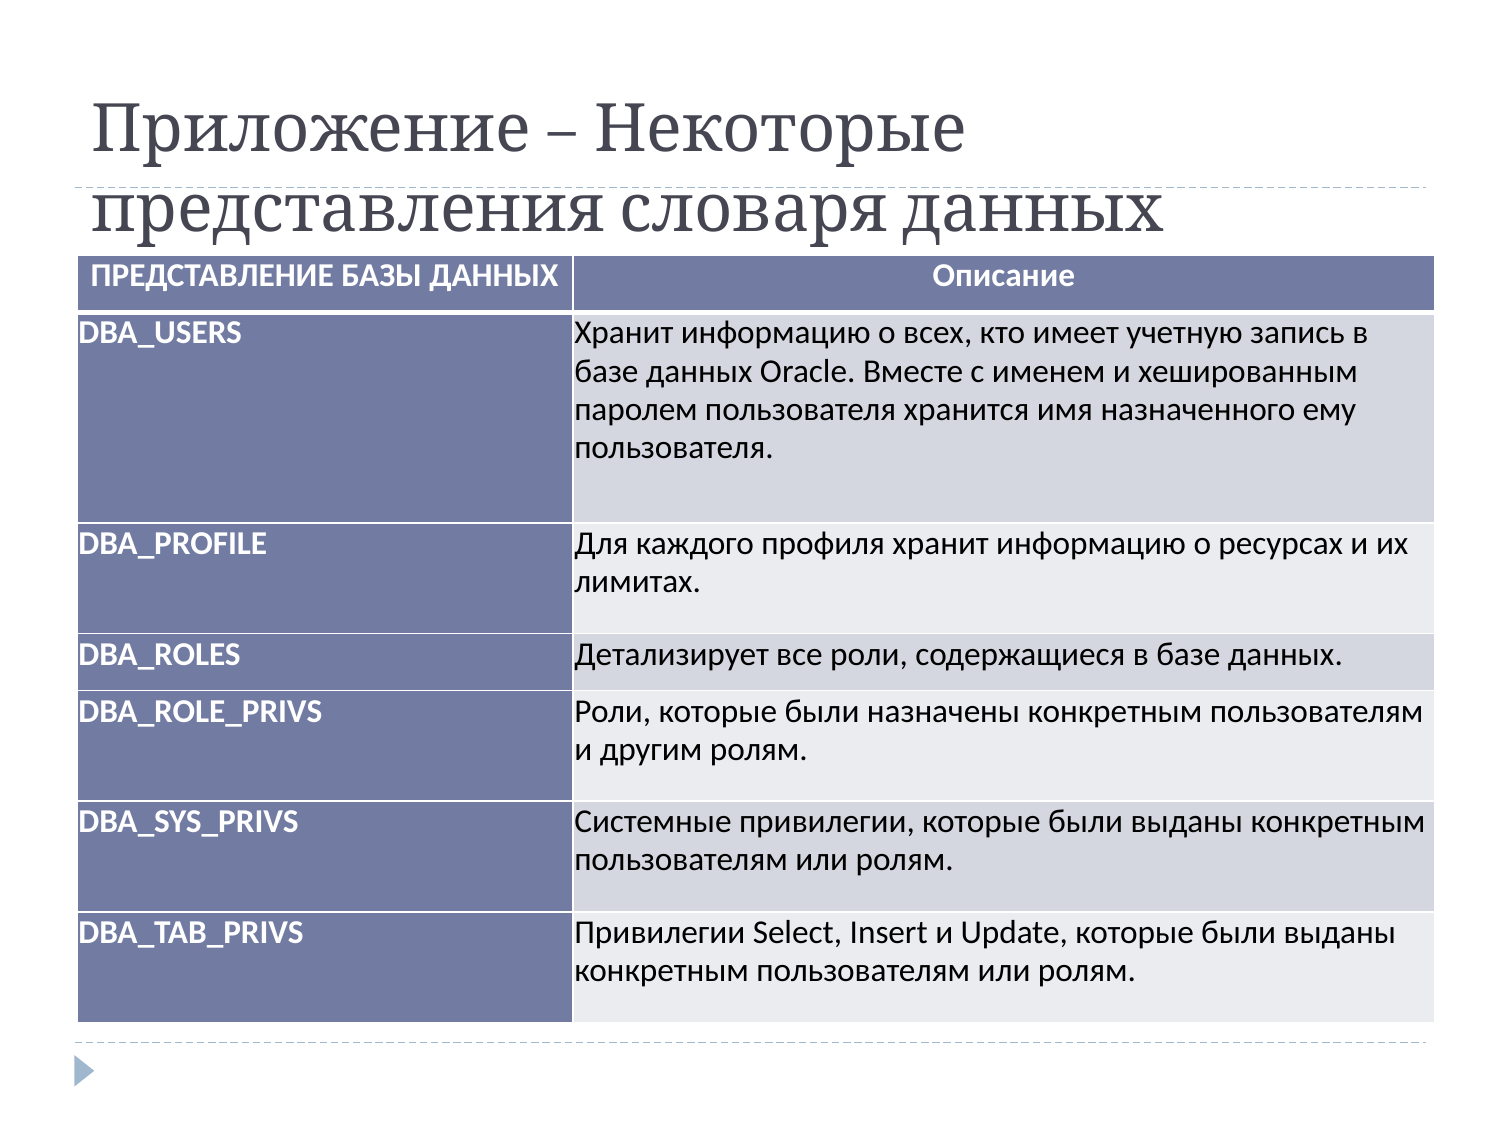

# Приложение – Некоторые представления словаря данных
| ПРЕДСТАВЛЕНИЕ БАЗЫ ДАННЫХ | Описание |
| --- | --- |
| DBA\_USERS | Хранит информацию о всех, кто имеет учетную запись в базе данных Oracle. Вместе с именем и хешированным паролем пользователя хранится имя назначенного ему пользователя. |
| DBA\_PROFILE | Для каждого профиля хранит информацию о ресурсах и их лимитах. |
| DBA\_ROLES | Детализирует все роли, содержащиеся в базе данных. |
| DBA\_ROLE\_PRIVS | Роли, которые были назначены конкретным пользователям и другим ролям. |
| DBA\_SYS\_PRIVS | Системные привилегии, которые были выданы конкретным пользователям или ролям. |
| DBA\_TAB\_PRIVS | Привилегии Select, Insert и Update, которые были выданы конкретным пользователям или ролям. |